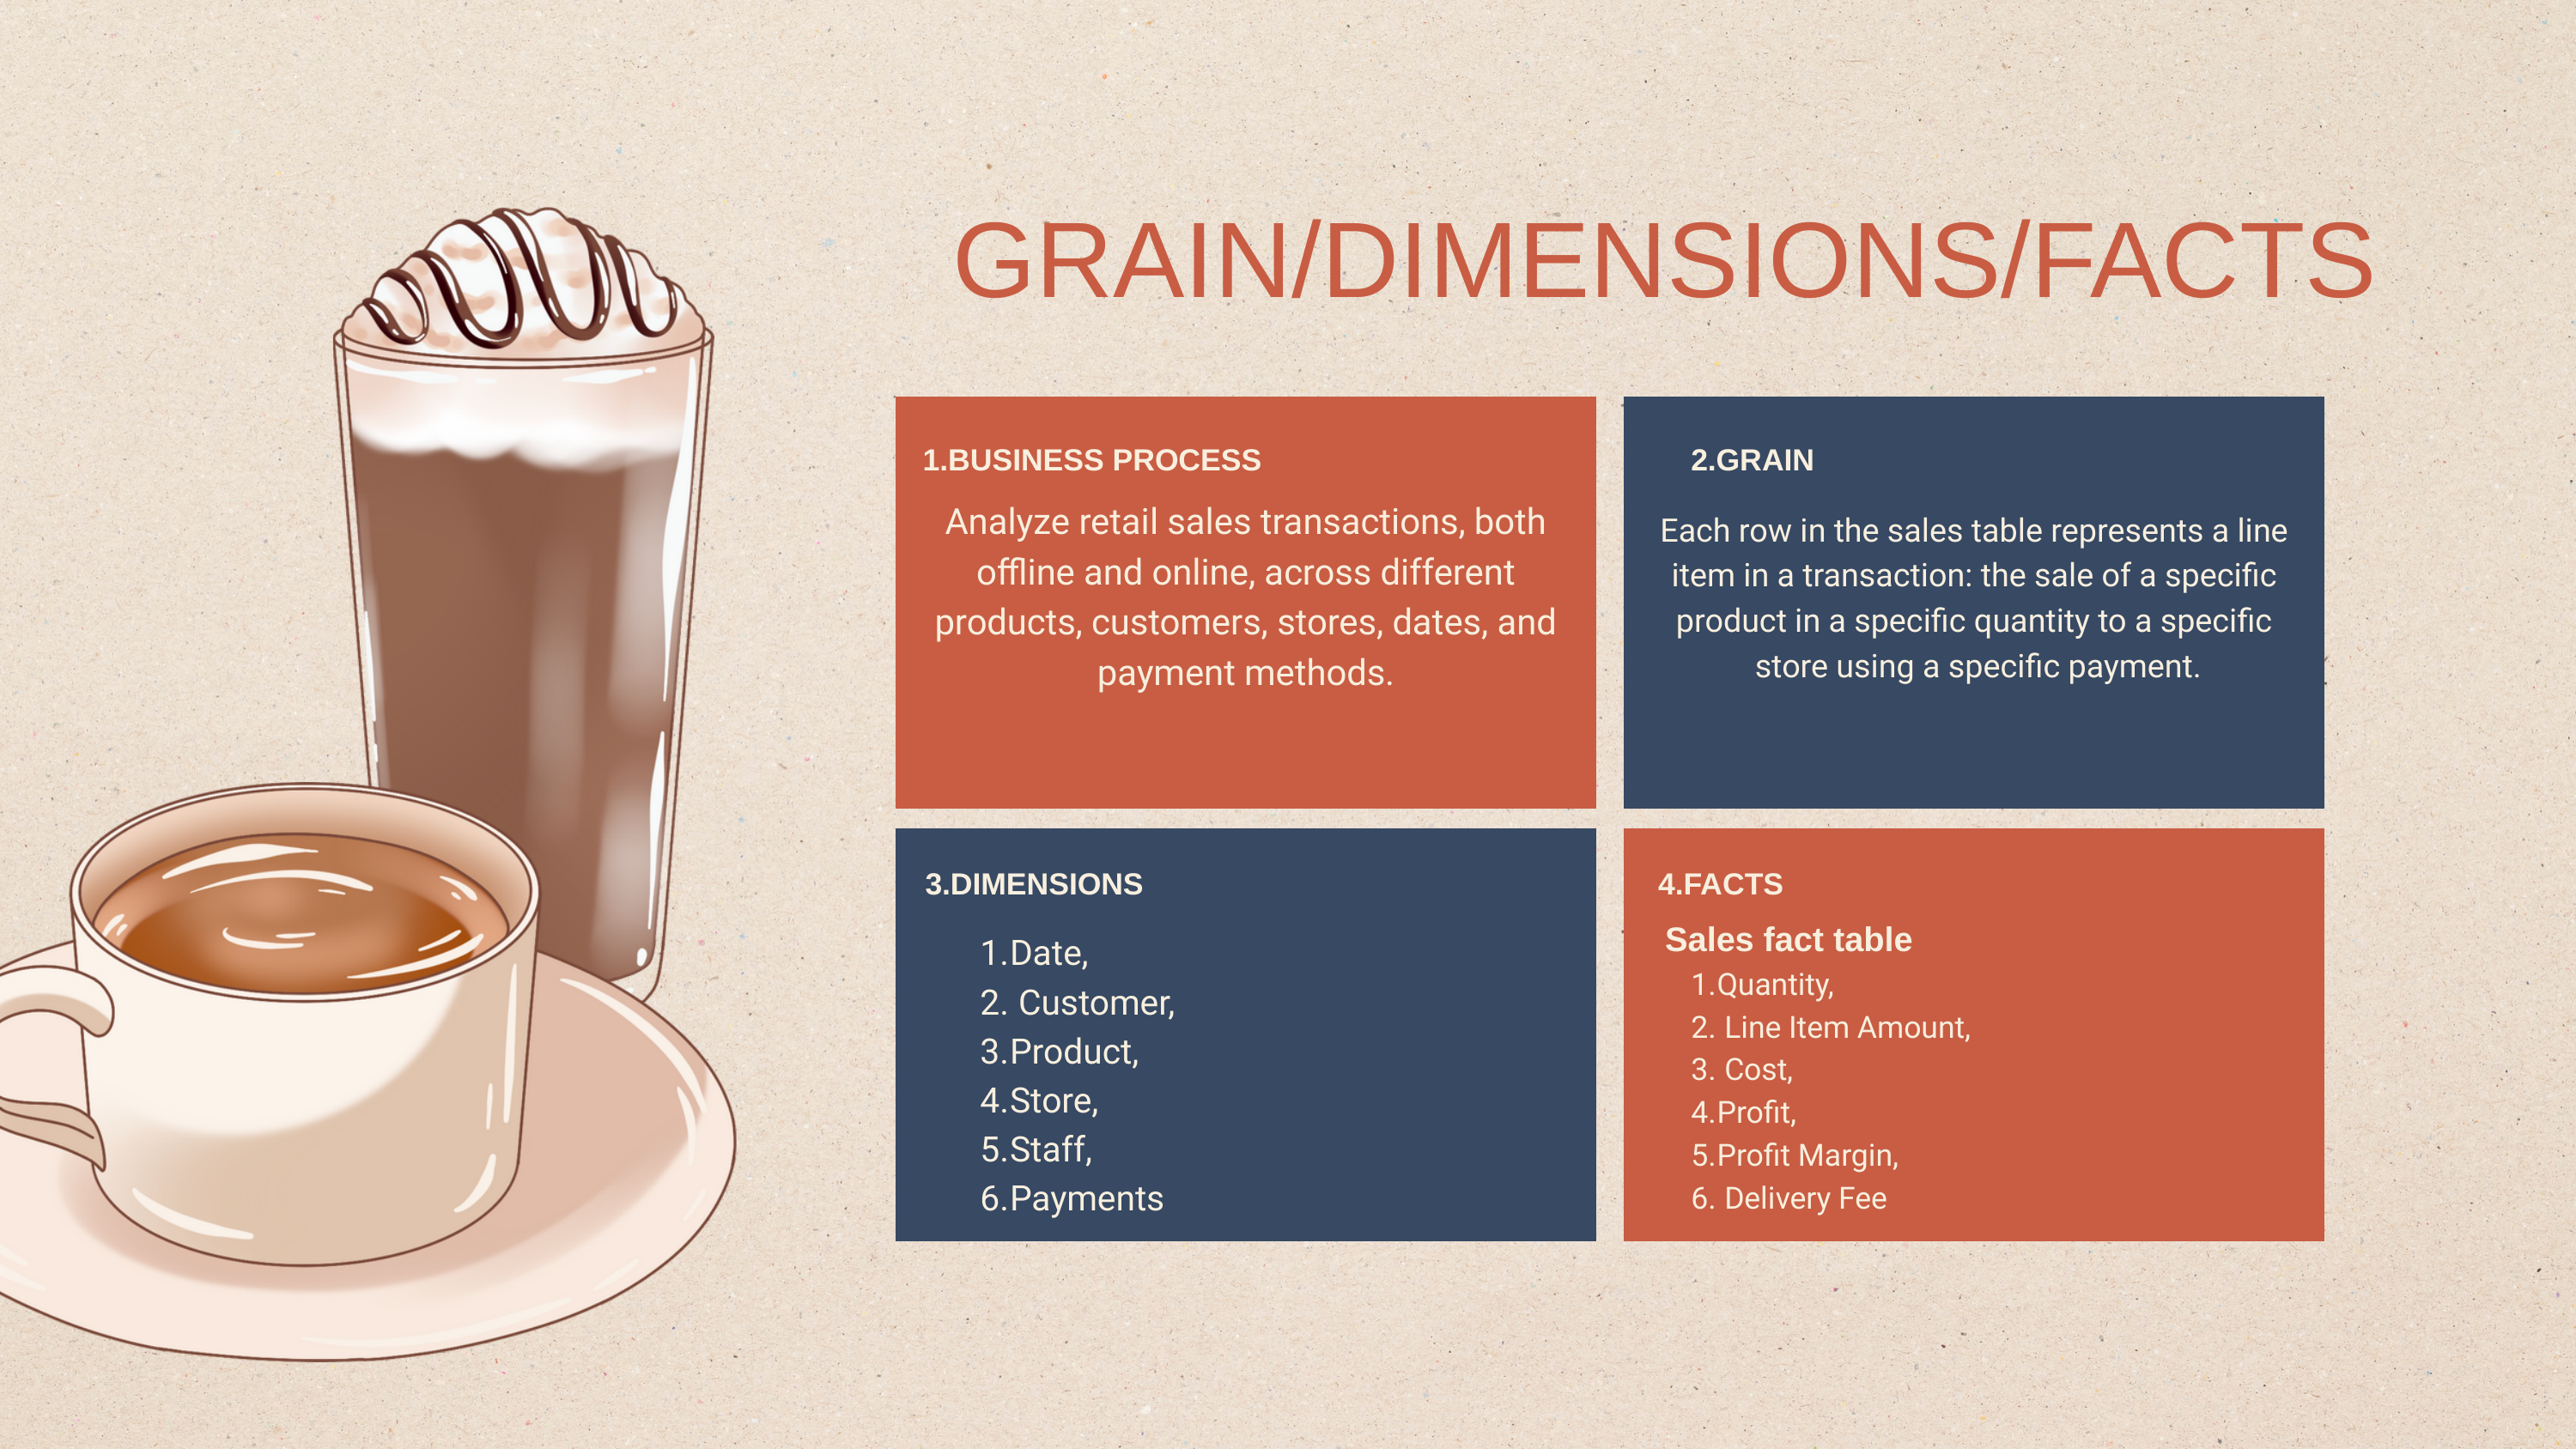

GRAIN/DIMENSIONS/FACTS

Analyze retail sales transactions, both offline and online, across different products, customers, stores, dates, and payment methods.

Each row in the sales table represents a line item in a transaction: the sale of a specific product in a specific quantity to a specific
 store using a specific payment.

1.BUSINESS PROCESS
2.GRAIN

3.DIMENSIONS
4.FACTS
Sales fact table
Quantity,
 Line Item Amount,
 Cost,
Profit,
Profit Margin,
 Delivery Fee

Date,
 Customer,
Product,
Store,
Staff,
Payments